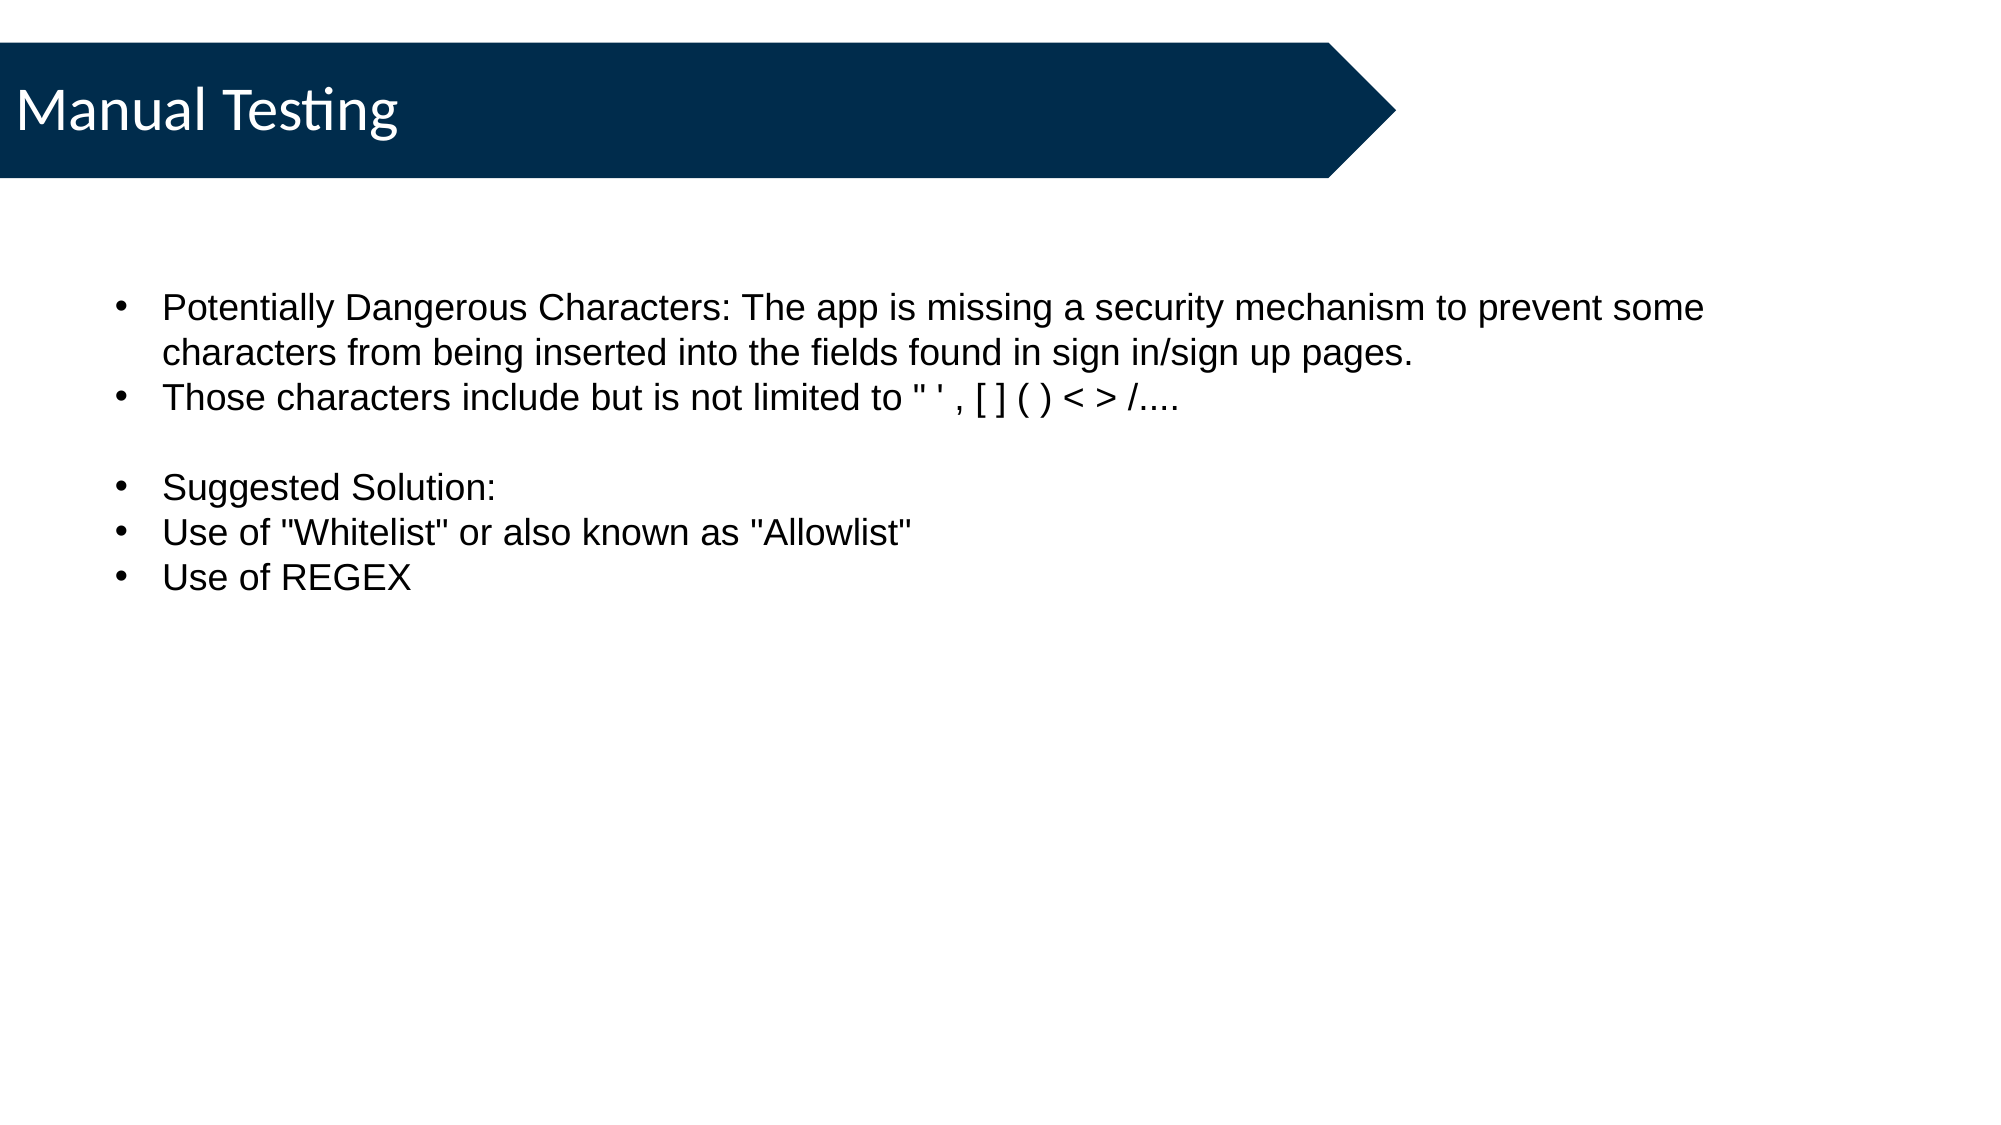

Manual Testing
Potentially Dangerous Characters: The app is missing a security mechanism to prevent some characters from being inserted into the fields found in sign in/sign up pages.
Those characters include but is not limited to " ' , [ ] ( ) < > /....

Suggested Solution:
Use of "Whitelist" or also known as "Allowlist"
Use of REGEX